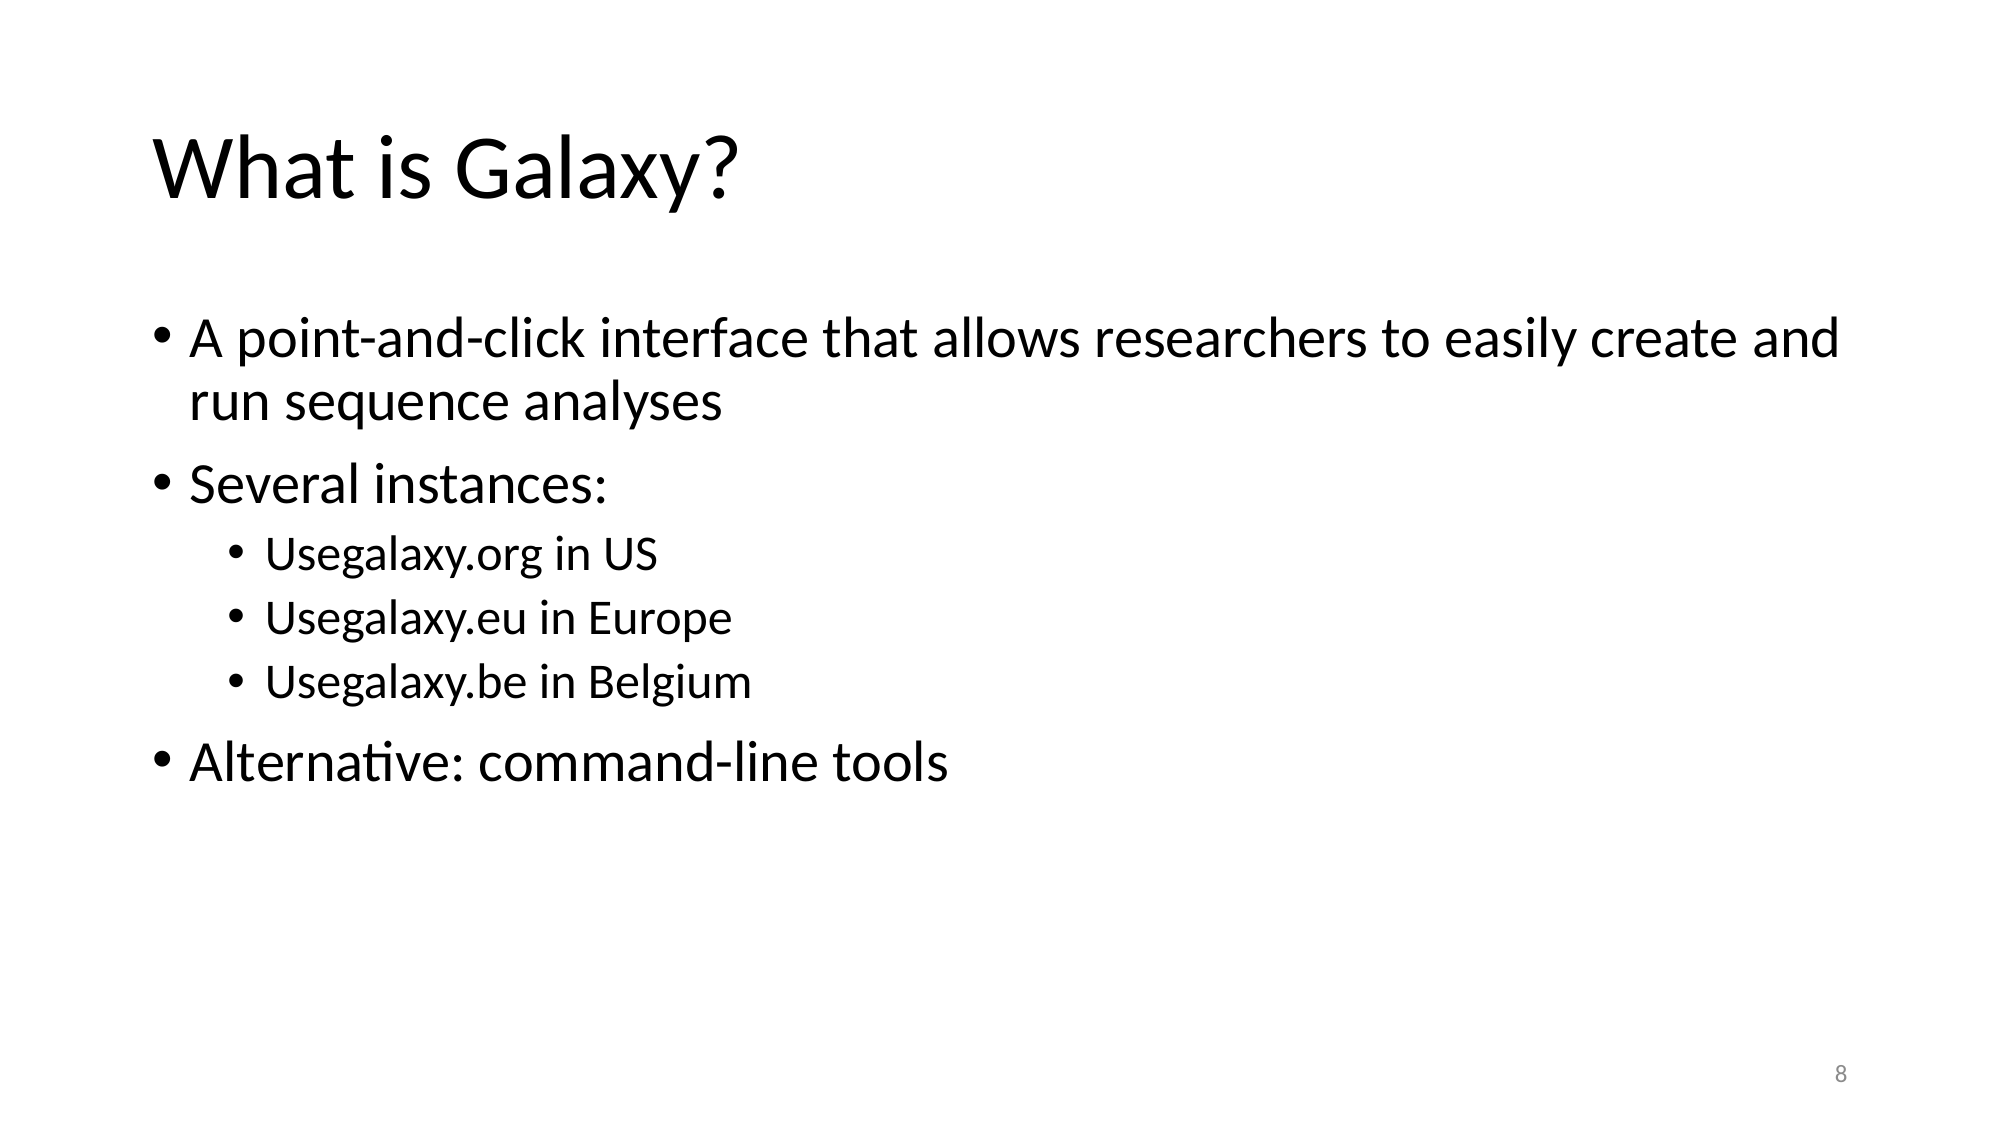

# What is Galaxy?
A point-and-click interface that allows researchers to easily create and run sequence analyses
Several instances:
Usegalaxy.org in US
Usegalaxy.eu in Europe
Usegalaxy.be in Belgium
Alternative: command-line tools
8